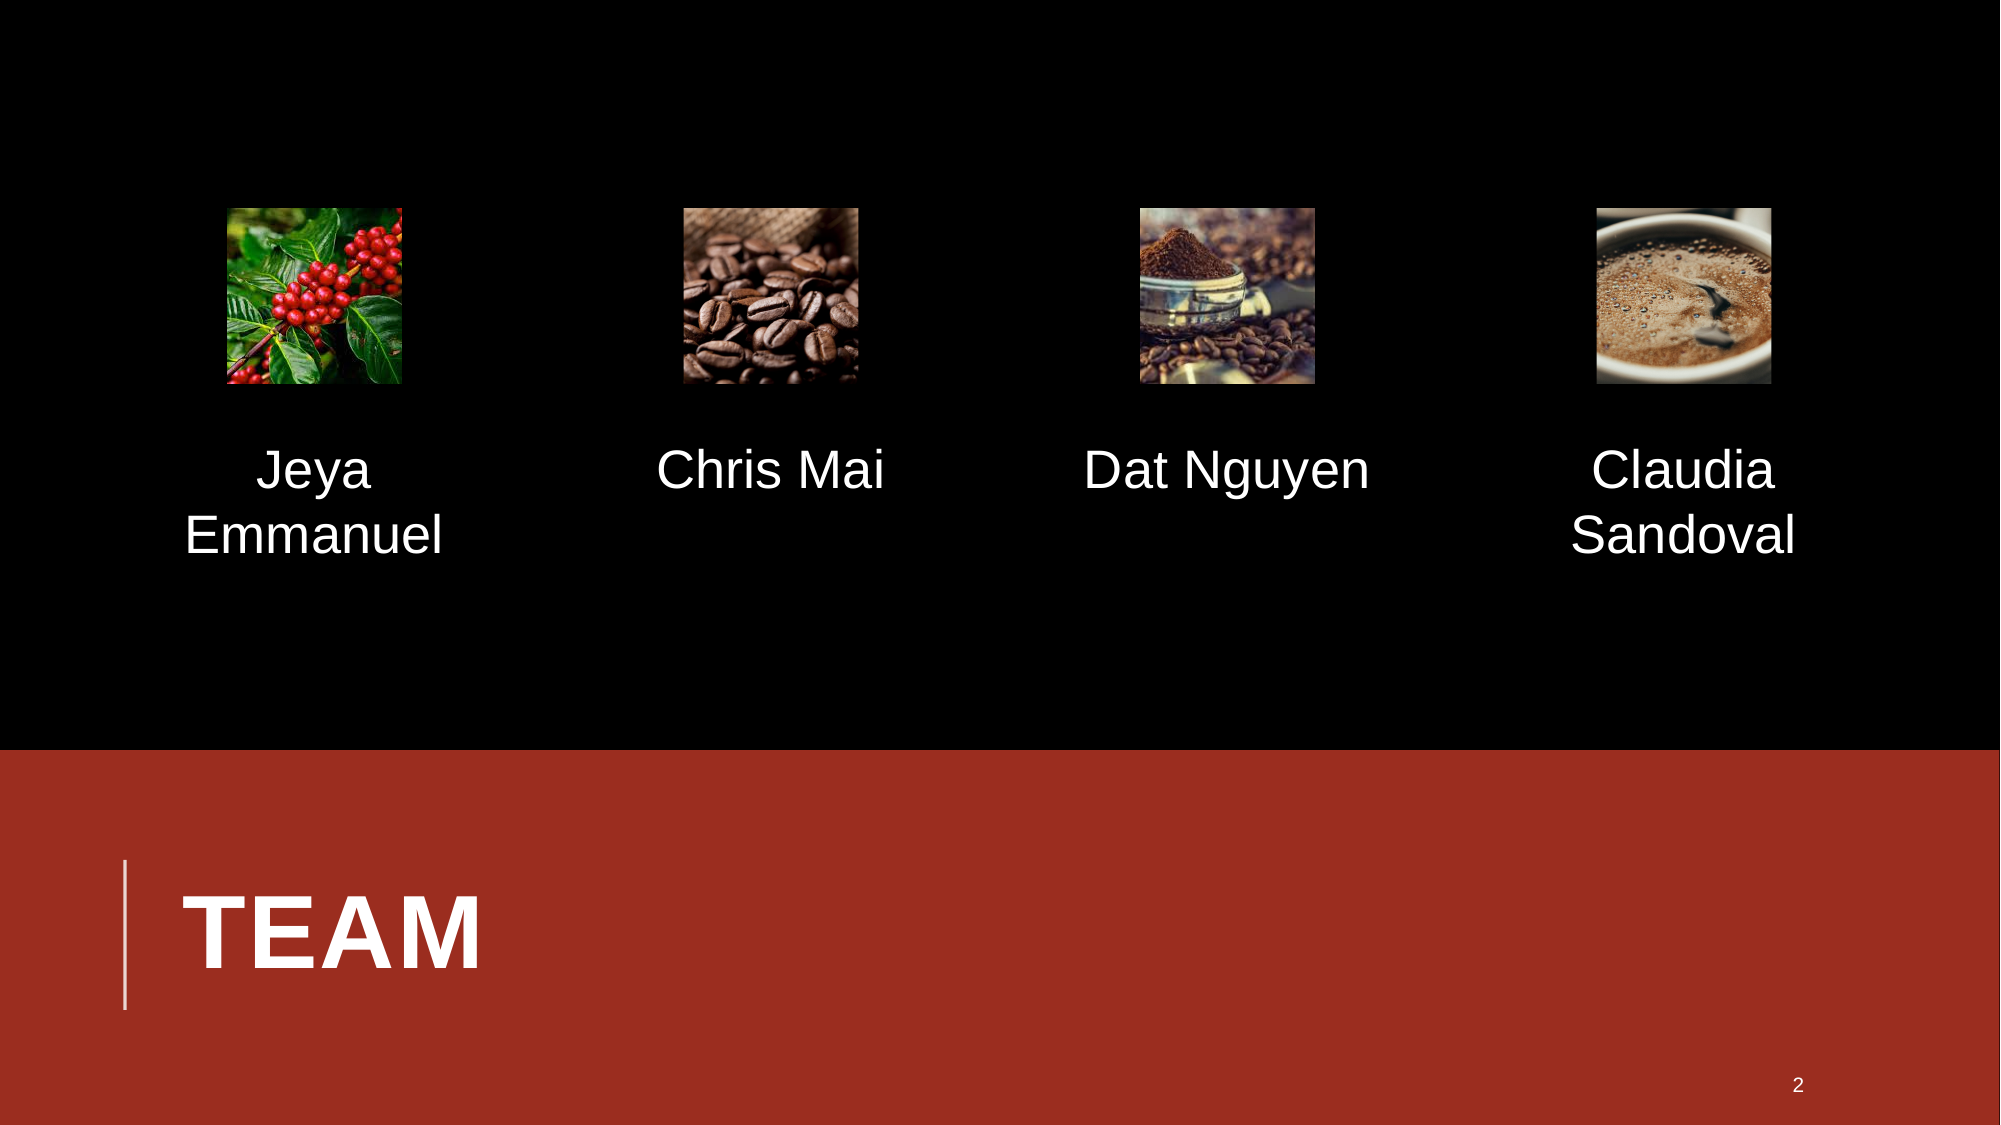

Jeya Emmanuel
Chris Mai
Dat Nguyen
Claudia Sandoval

# Team
2